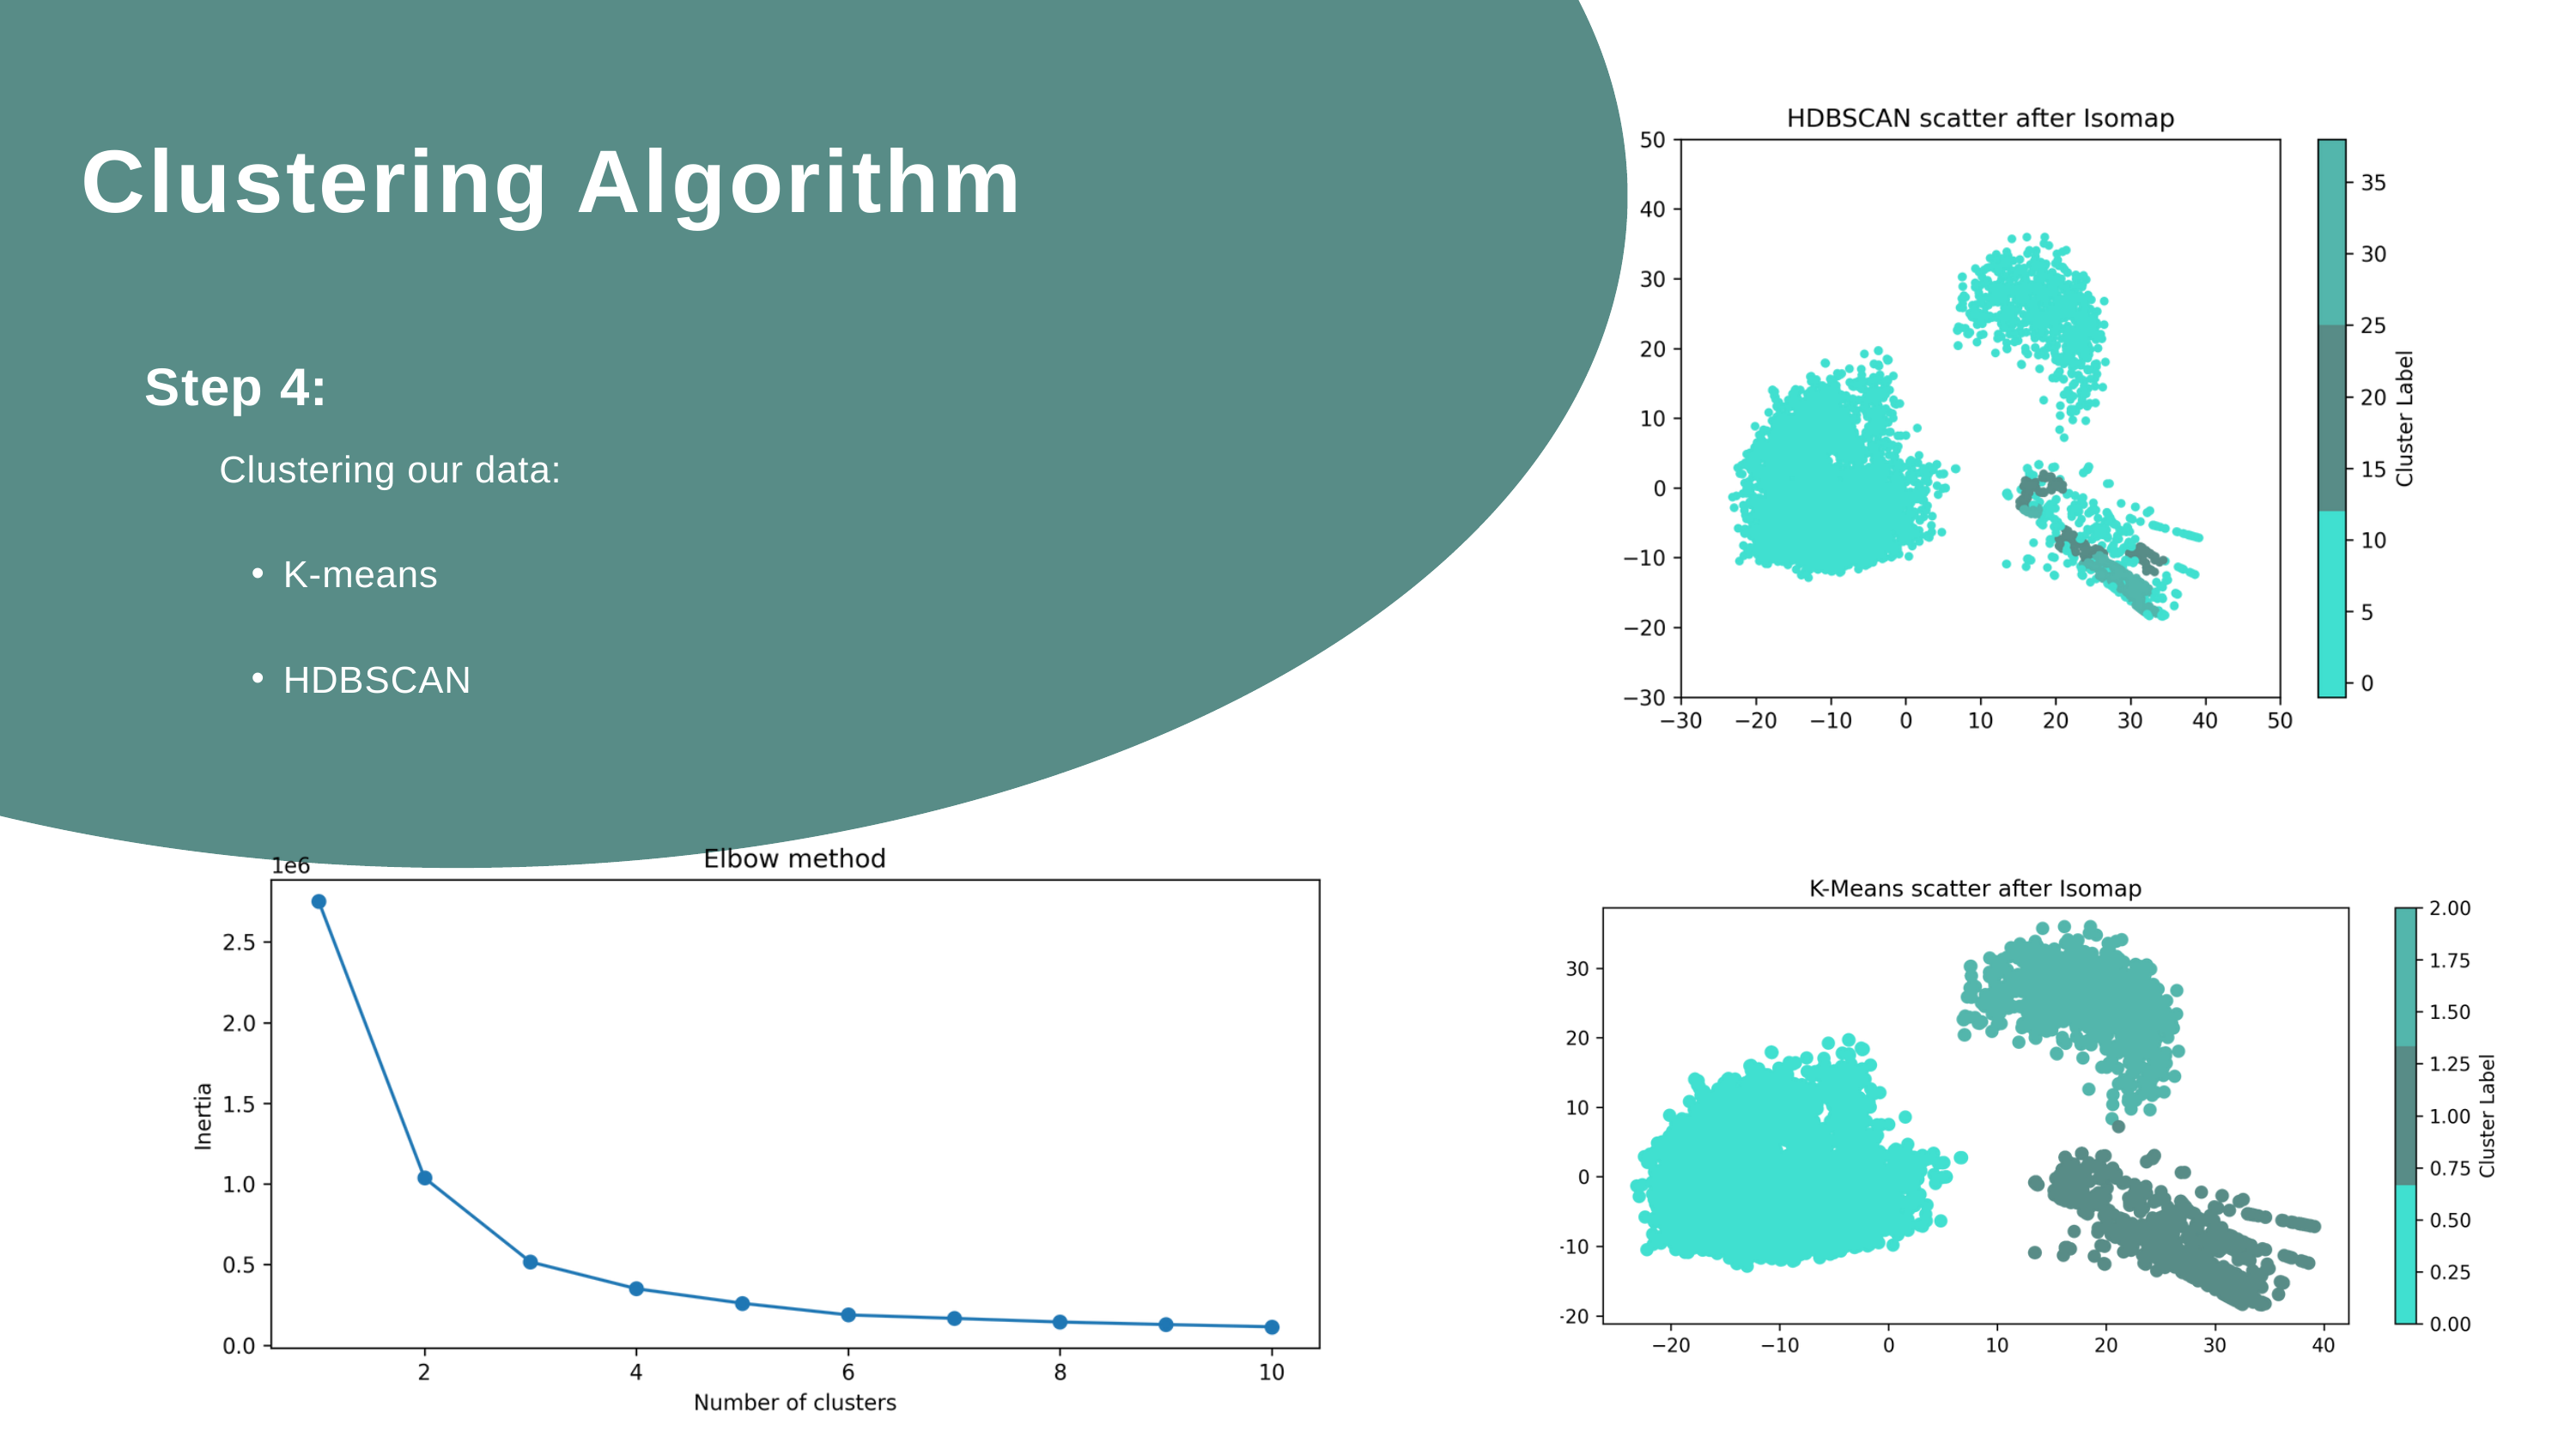

Clustering Algorithm
Step 4:
Clustering our data:

K-means

HDBSCAN